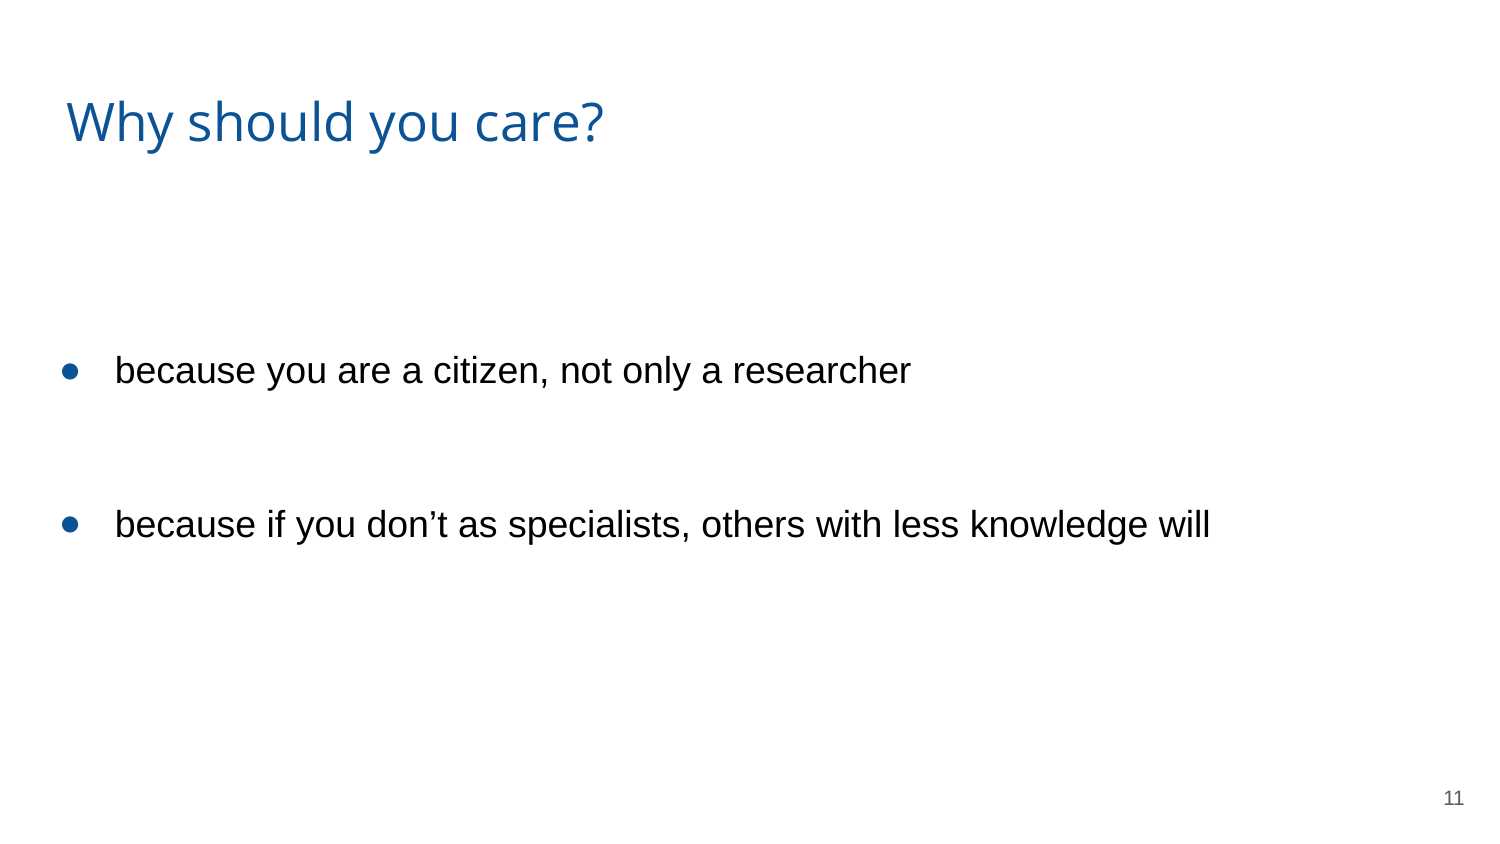

# Why should you care?

because you are a citizen, not only a researcher

because if you don’t as specialists, others with less knowledge will

11